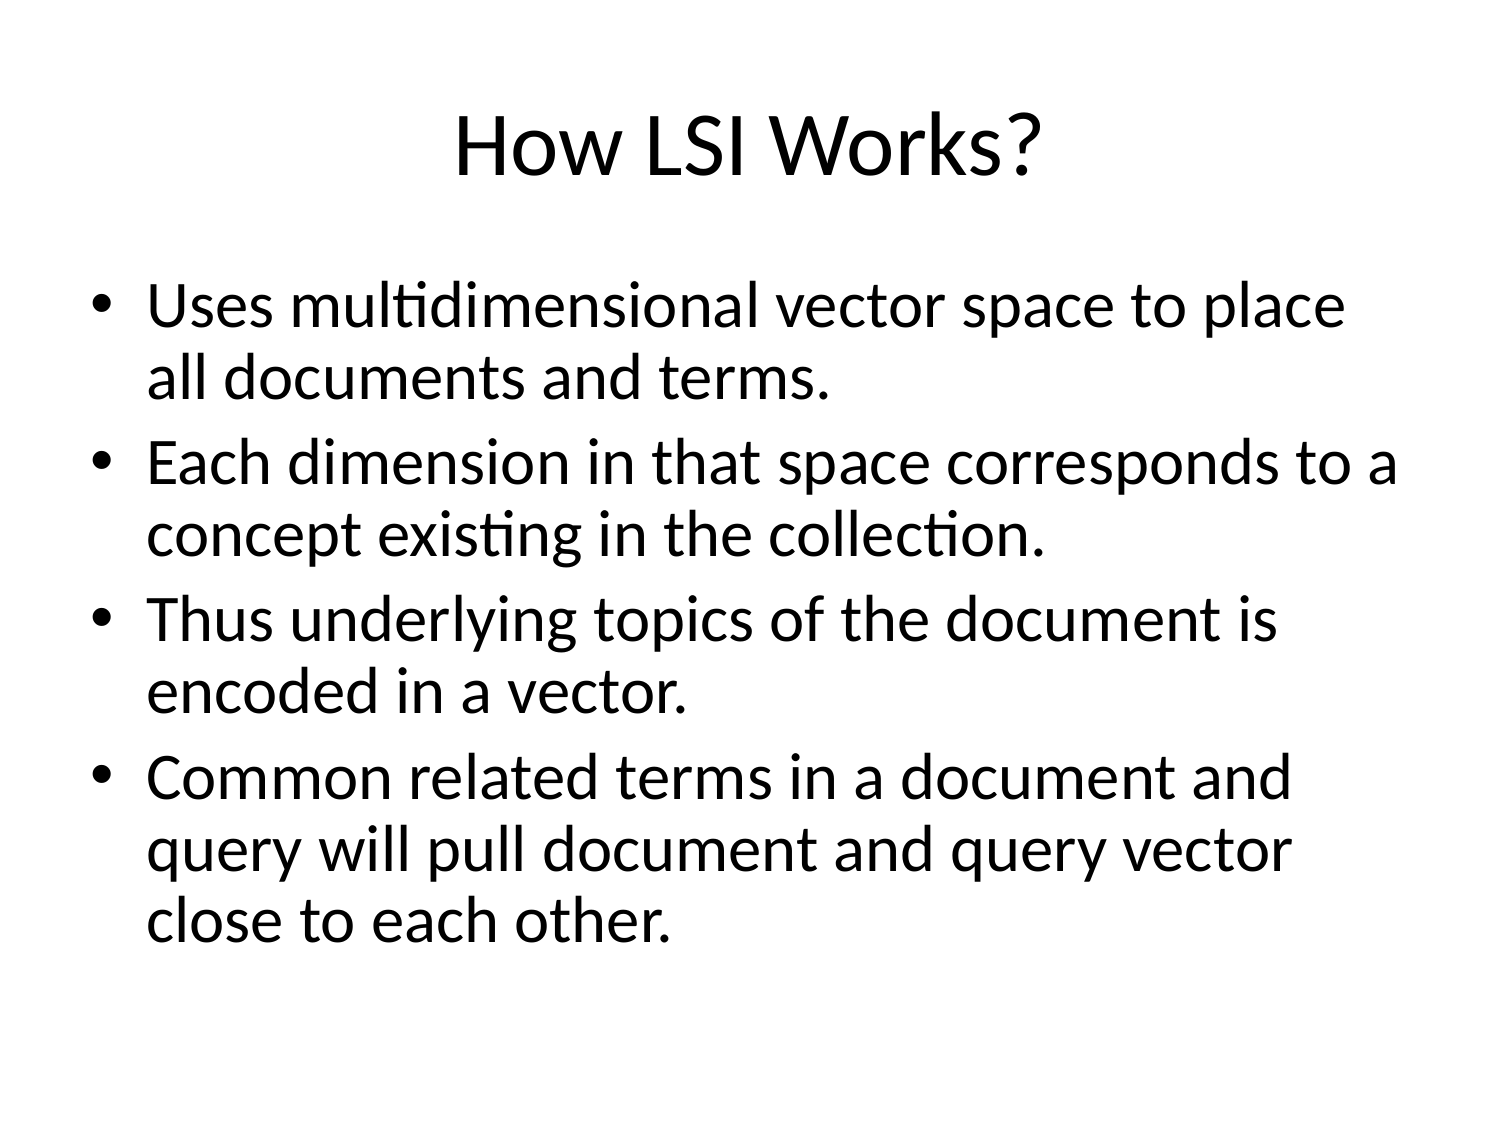

# How LSI Works?
Uses multidimensional vector space to place all documents and terms.
Each dimension in that space corresponds to a concept existing in the collection.
Thus underlying topics of the document is encoded in a vector.
Common related terms in a document and query will pull document and query vector close to each other.